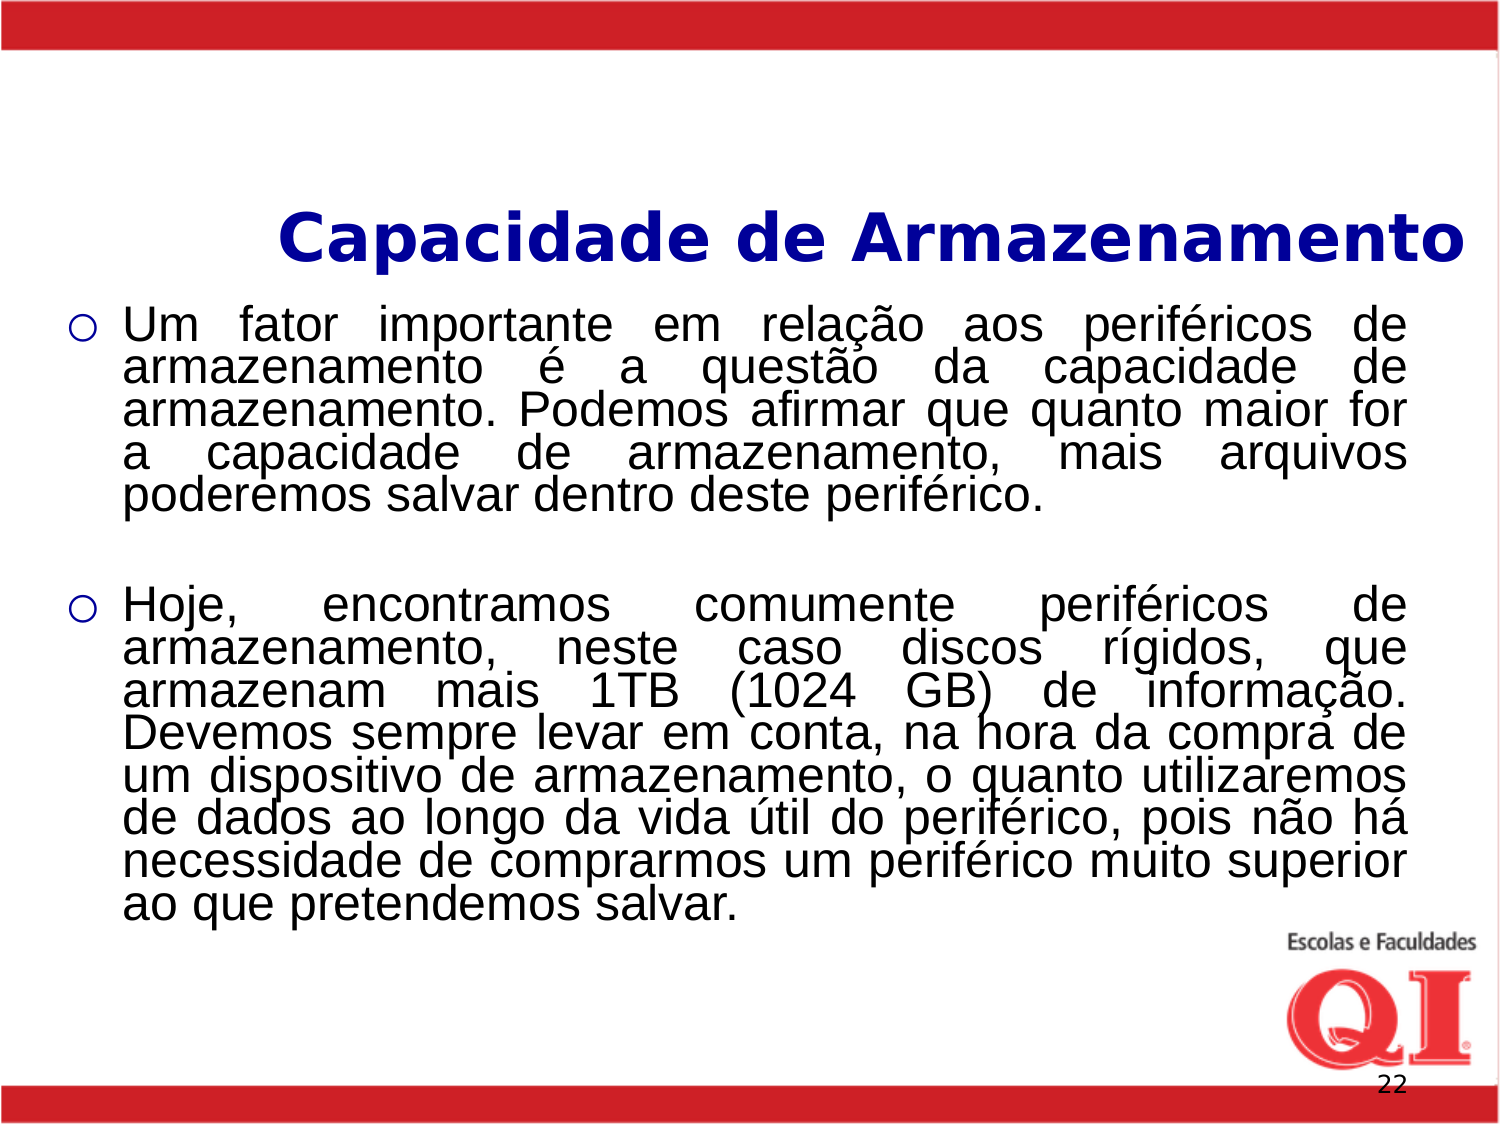

# Capacidade de Armazenamento
Um fator importante em relação aos periféricos de armazenamento é a questão da capacidade de armazenamento. Podemos afirmar que quanto maior for a capacidade de armazenamento, mais arquivos poderemos salvar dentro deste periférico.

Hoje, encontramos comumente periféricos de armazenamento, neste caso discos rígidos, que armazenam mais 1TB (1024 GB) de informação. Devemos sempre levar em conta, na hora da compra de um dispositivo de armazenamento, o quanto utilizaremos de dados ao longo da vida útil do periférico, pois não há necessidade de comprarmos um periférico muito superior ao que pretendemos salvar.
22